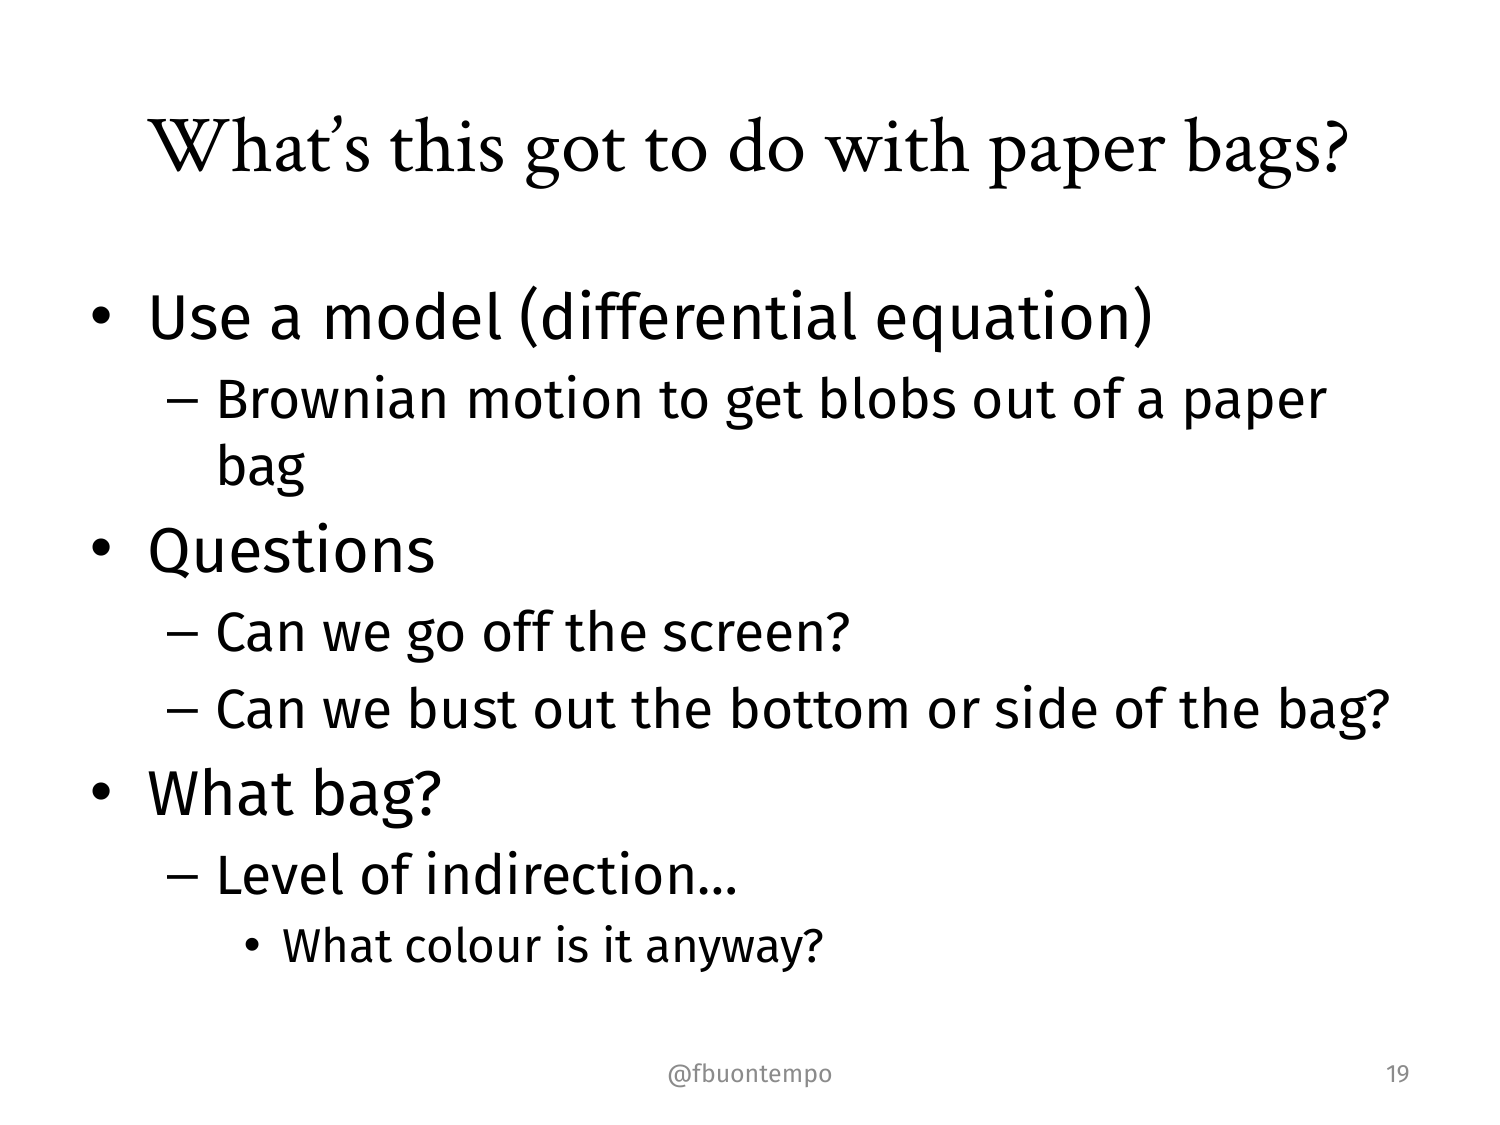

# What’s this got to do with paper bags?
Use a model (differential equation)
Brownian motion to get blobs out of a paper bag
Questions
Can we go off the screen?
Can we bust out the bottom or side of the bag?
What bag?
Level of indirection…
What colour is it anyway?

@fbuontempo
19